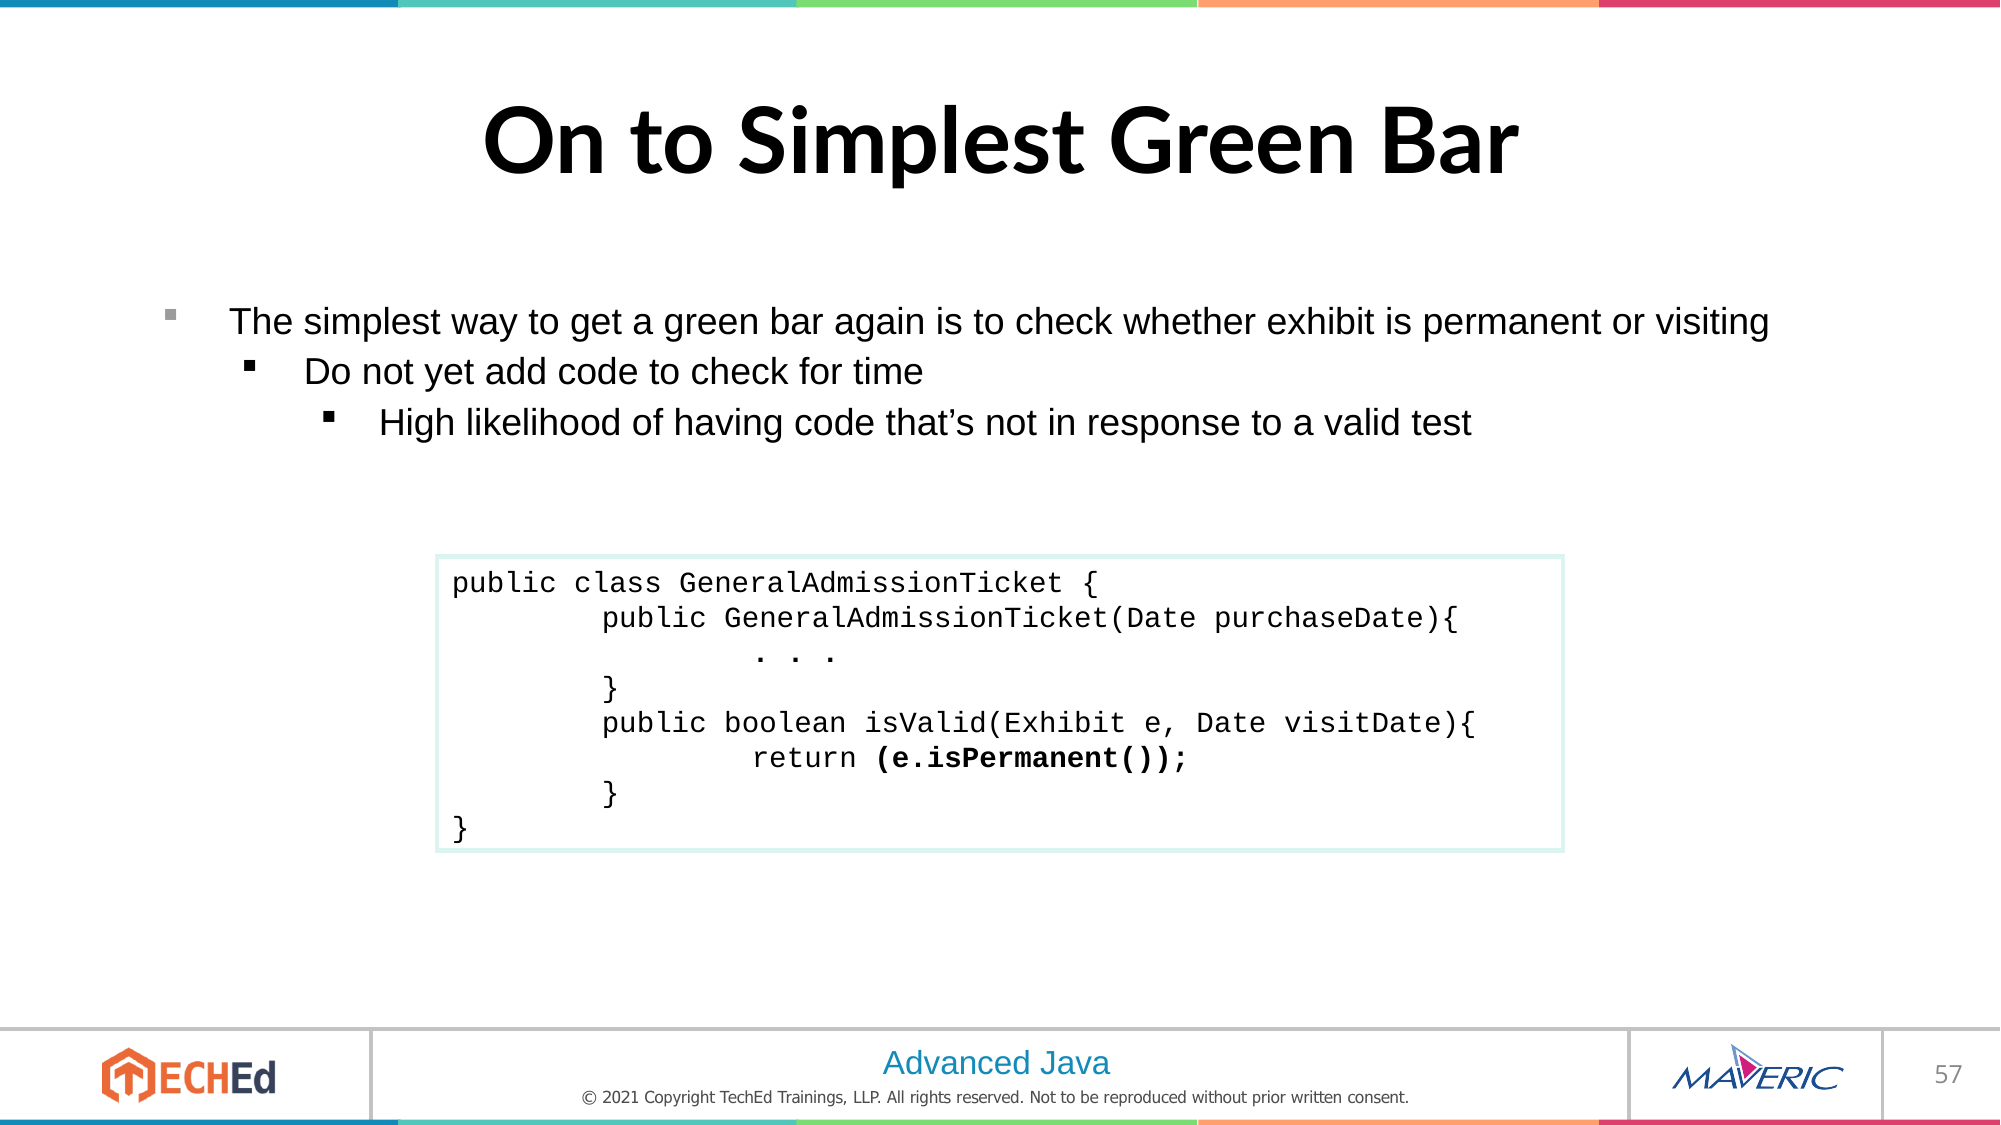

# On to Simplest Green Bar
The simplest way to get a green bar again is to check whether exhibit is permanent or visiting
Do not yet add code to check for time
High likelihood of having code that’s not in response to a valid test

public class GeneralAdmissionTicket {
	public GeneralAdmissionTicket(Date purchaseDate){
		. . .
	}
	public boolean isValid(Exhibit e, Date visitDate){
		return (e.isPermanent());
	}
}